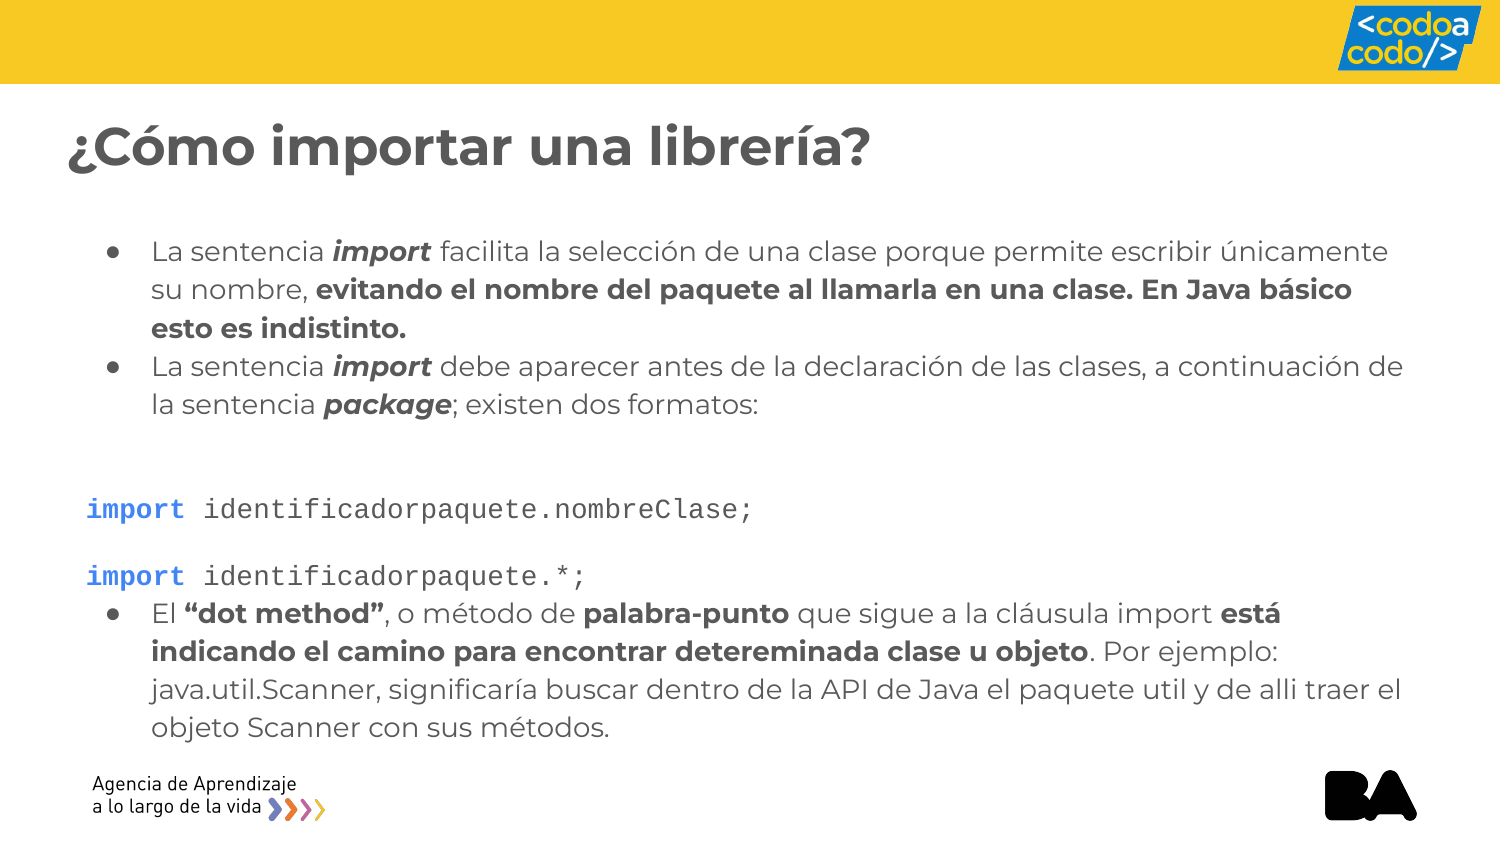

# ¿Cómo importar una librería?
La sentencia import facilita la selección de una clase porque permite escribir únicamente su nombre, evitando el nombre del paquete al llamarla en una clase. En Java básico esto es indistinto.
La sentencia import debe aparecer antes de la declaración de las clases, a continuación de la sentencia package; existen dos formatos:

import identificadorpaquete.nombreClase;
import identificadorpaquete.*;
El “dot method”, o método de palabra-punto que sigue a la cláusula import está indicando el camino para encontrar detereminada clase u objeto. Por ejemplo: java.util.Scanner, significaría buscar dentro de la API de Java el paquete util y de alli traer el objeto Scanner con sus métodos.